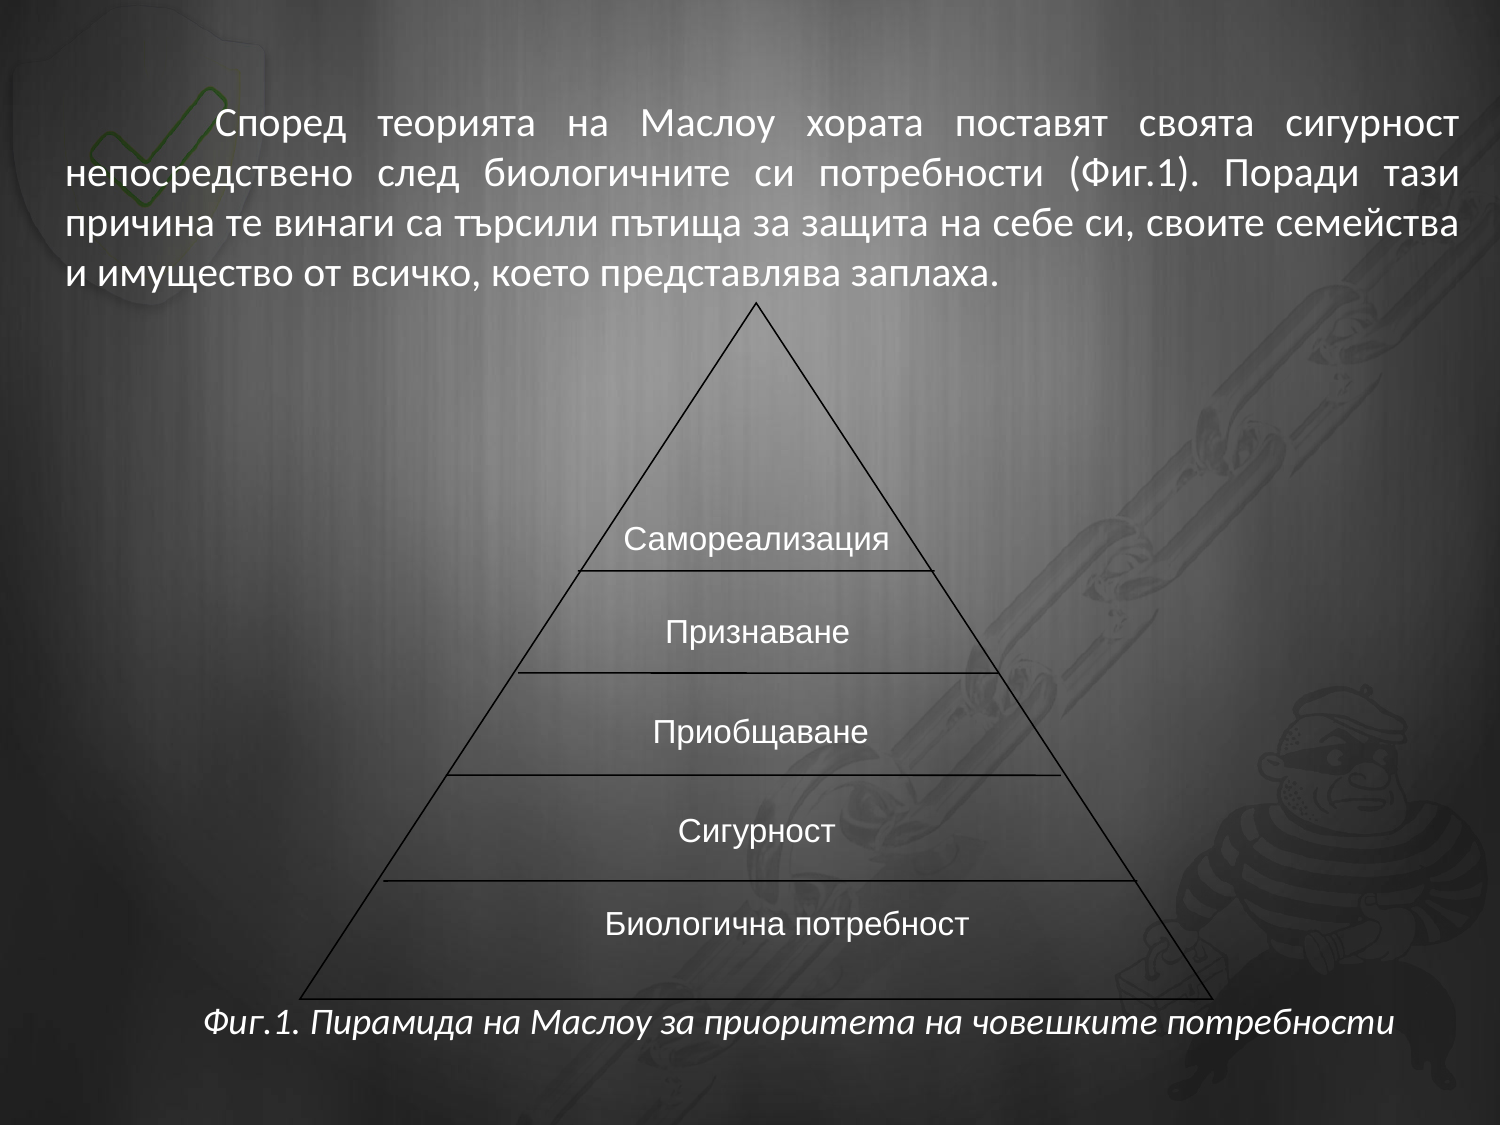

Според теорията на Маслоу хората поставят своята сигурност непосредствено след биологичните си потребности (Фиг.1). Поради тази причина те винаги са търсили пътища за защита на себе си, своите семейства и имущество от всичко, което представлява заплаха.

    Самореализация

Признаване

Приобщаване

Сигурност

Биологична потребност
Фиг.1. Пирамида на Маслоу за приоритета на човешките потребности